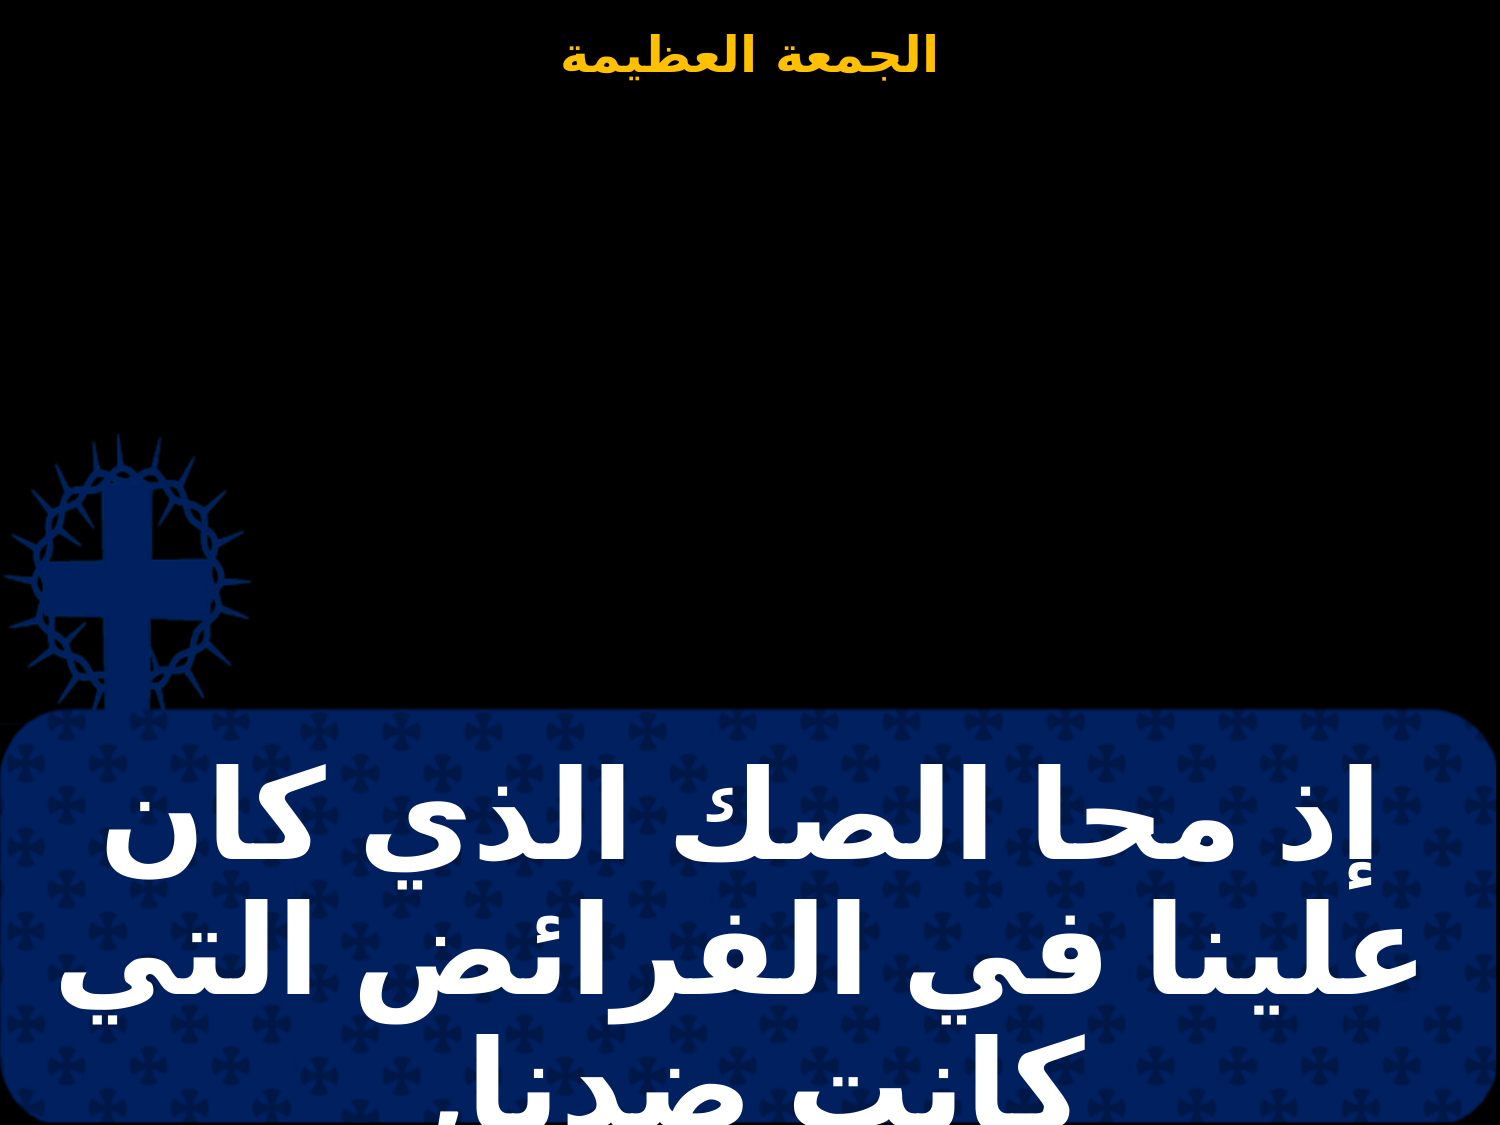

# إذ محا الصك الذي كان علينا في الفرائض التي كانت ضدنا,